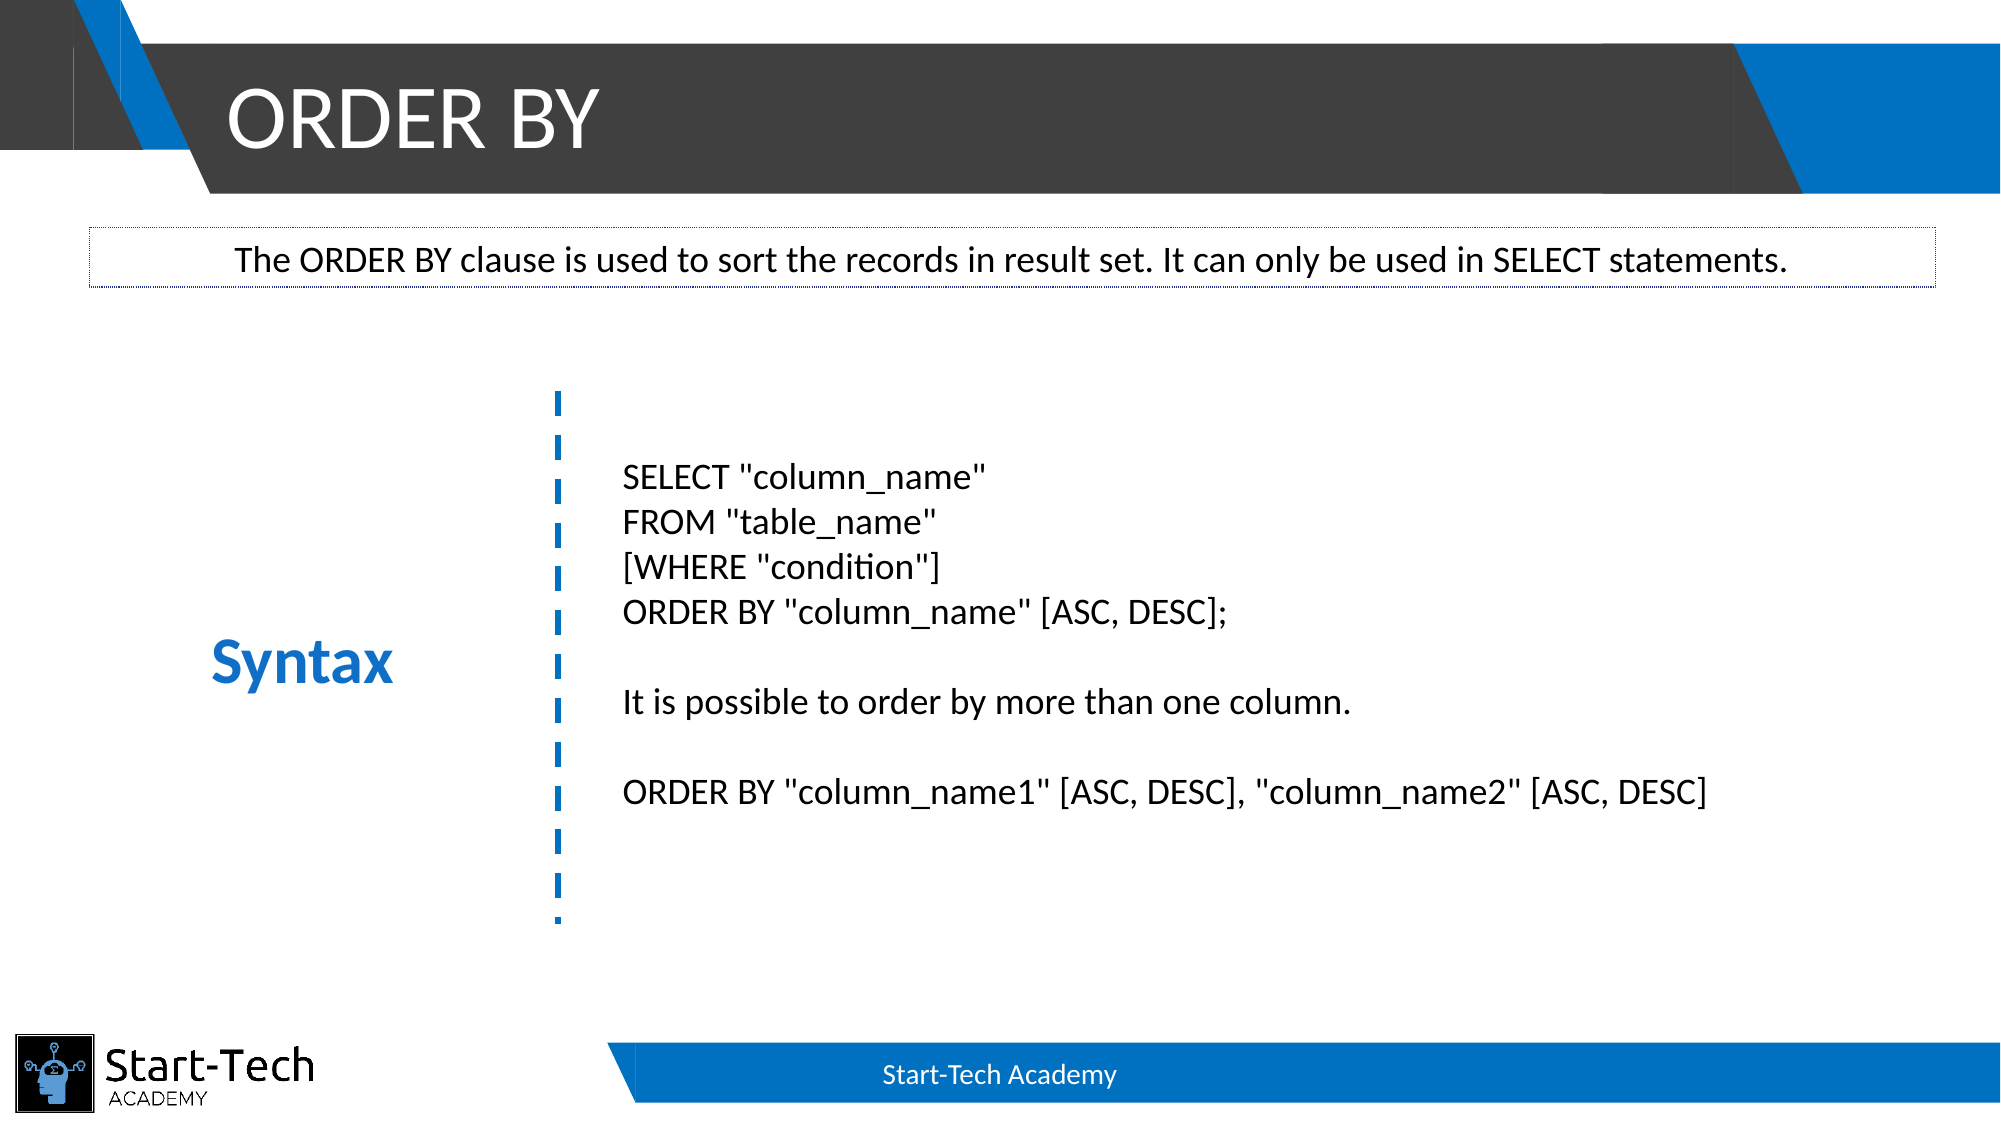

# ORDER BY
The ORDER BY clause is used to sort the records in result set. It can only be used in SELECT statements.
SELECT "column_name"
FROM "table_name"
[WHERE "condition"]
ORDER BY "column_name" [ASC, DESC];

It is possible to order by more than one column.

ORDER BY "column_name1" [ASC, DESC], "column_name2" [ASC, DESC]
Syntax
Start-Tech Academy